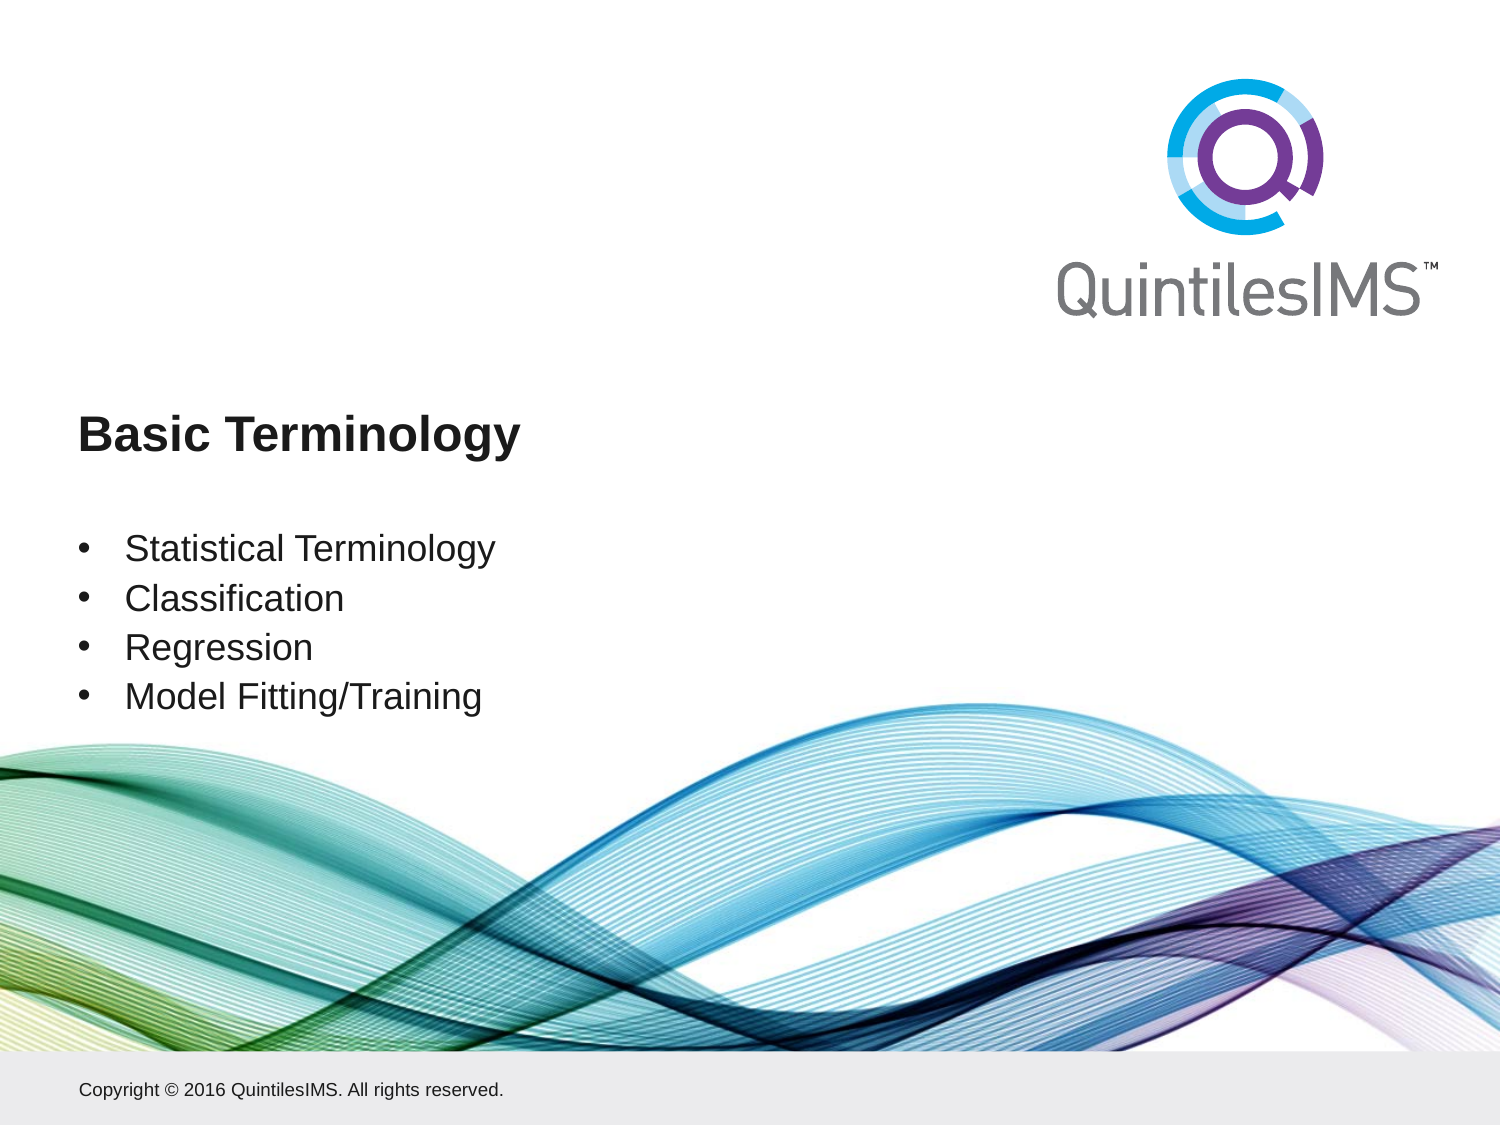

# Basic Terminology
Statistical Terminology
Classification
Regression
Model Fitting/Training